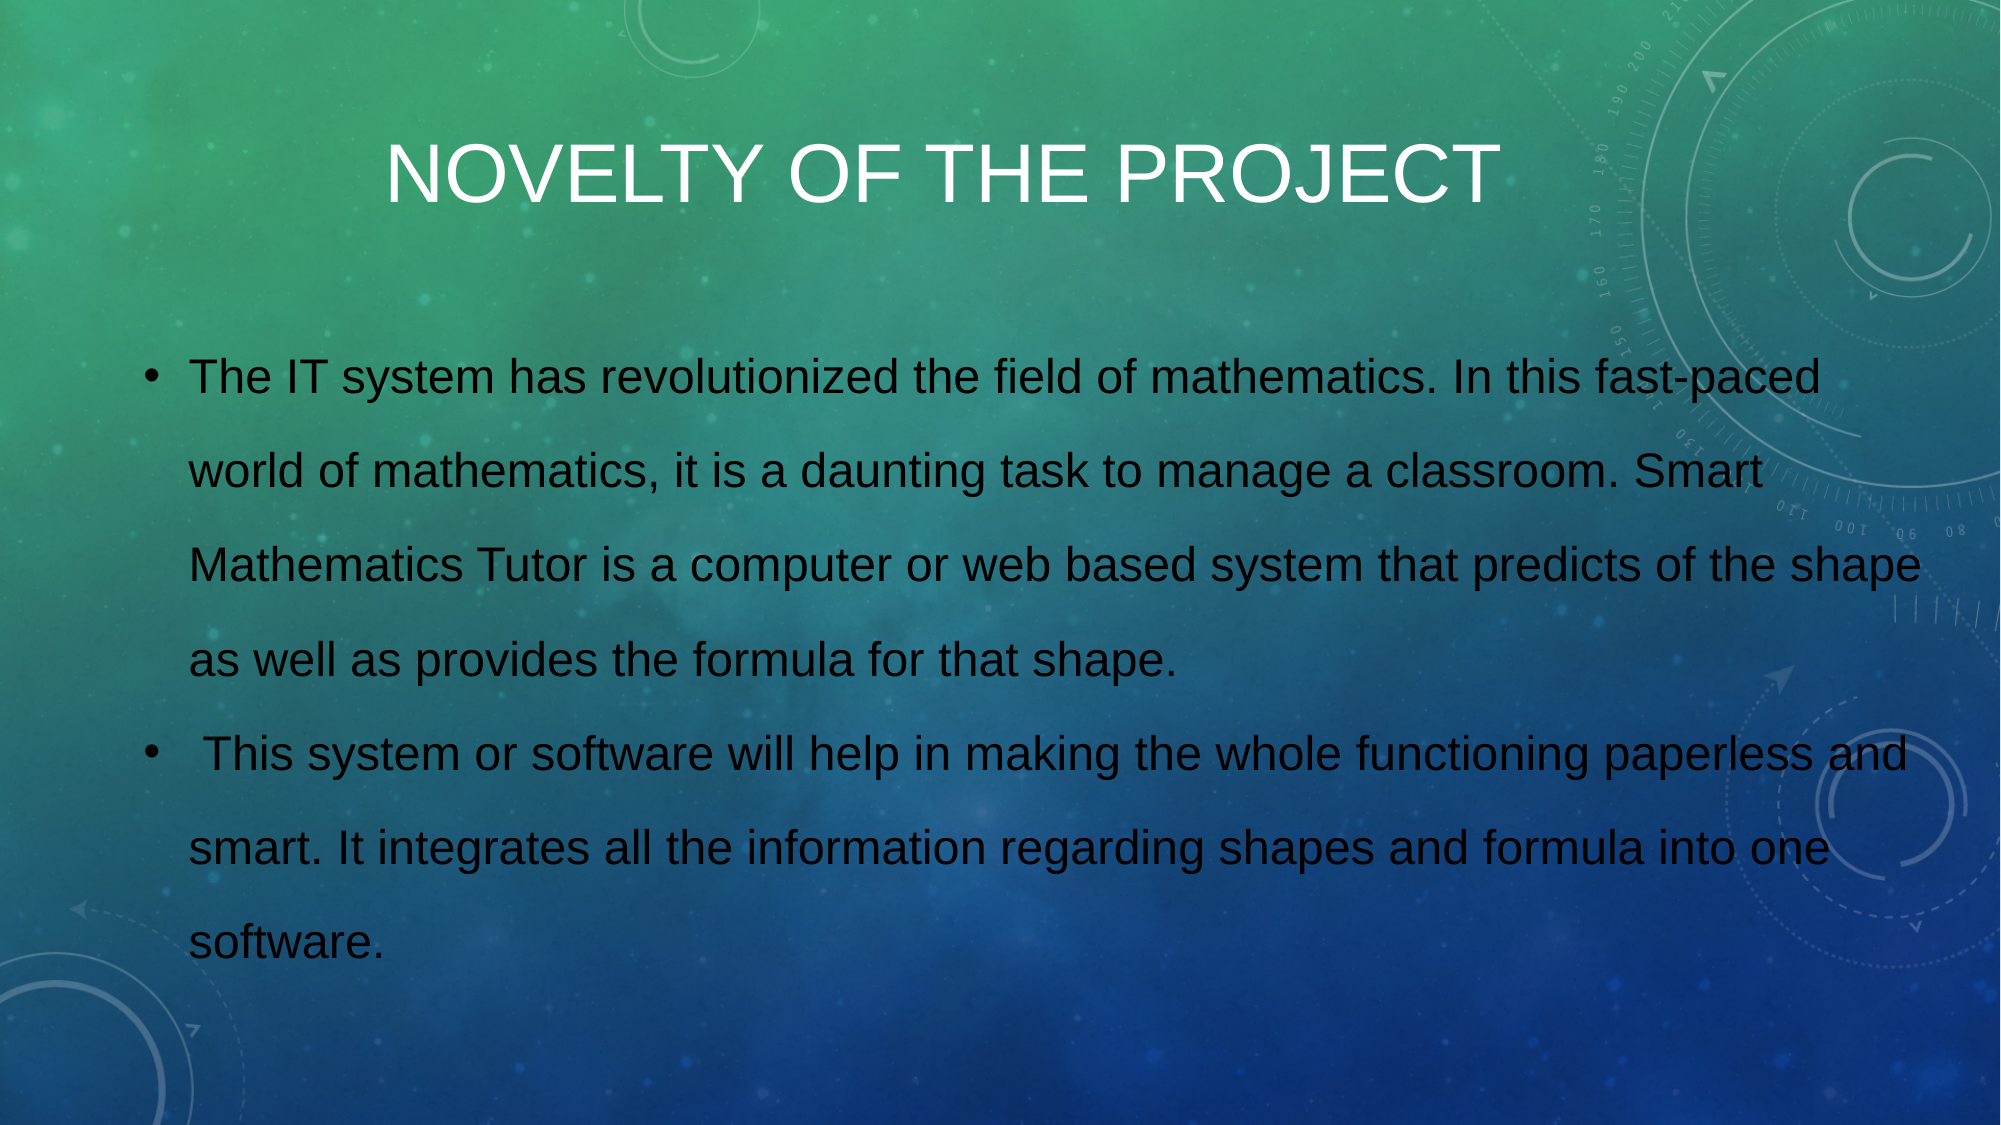

# NOVELTY OF THE PROJECT
The IT system has revolutionized the field of mathematics. In this fast-paced world of mathematics, it is a daunting task to manage a classroom. Smart Mathematics Tutor is a computer or web based system that predicts of the shape as well as provides the formula for that shape.
 This system or software will help in making the whole functioning paperless and smart. It integrates all the information regarding shapes and formula into one software.